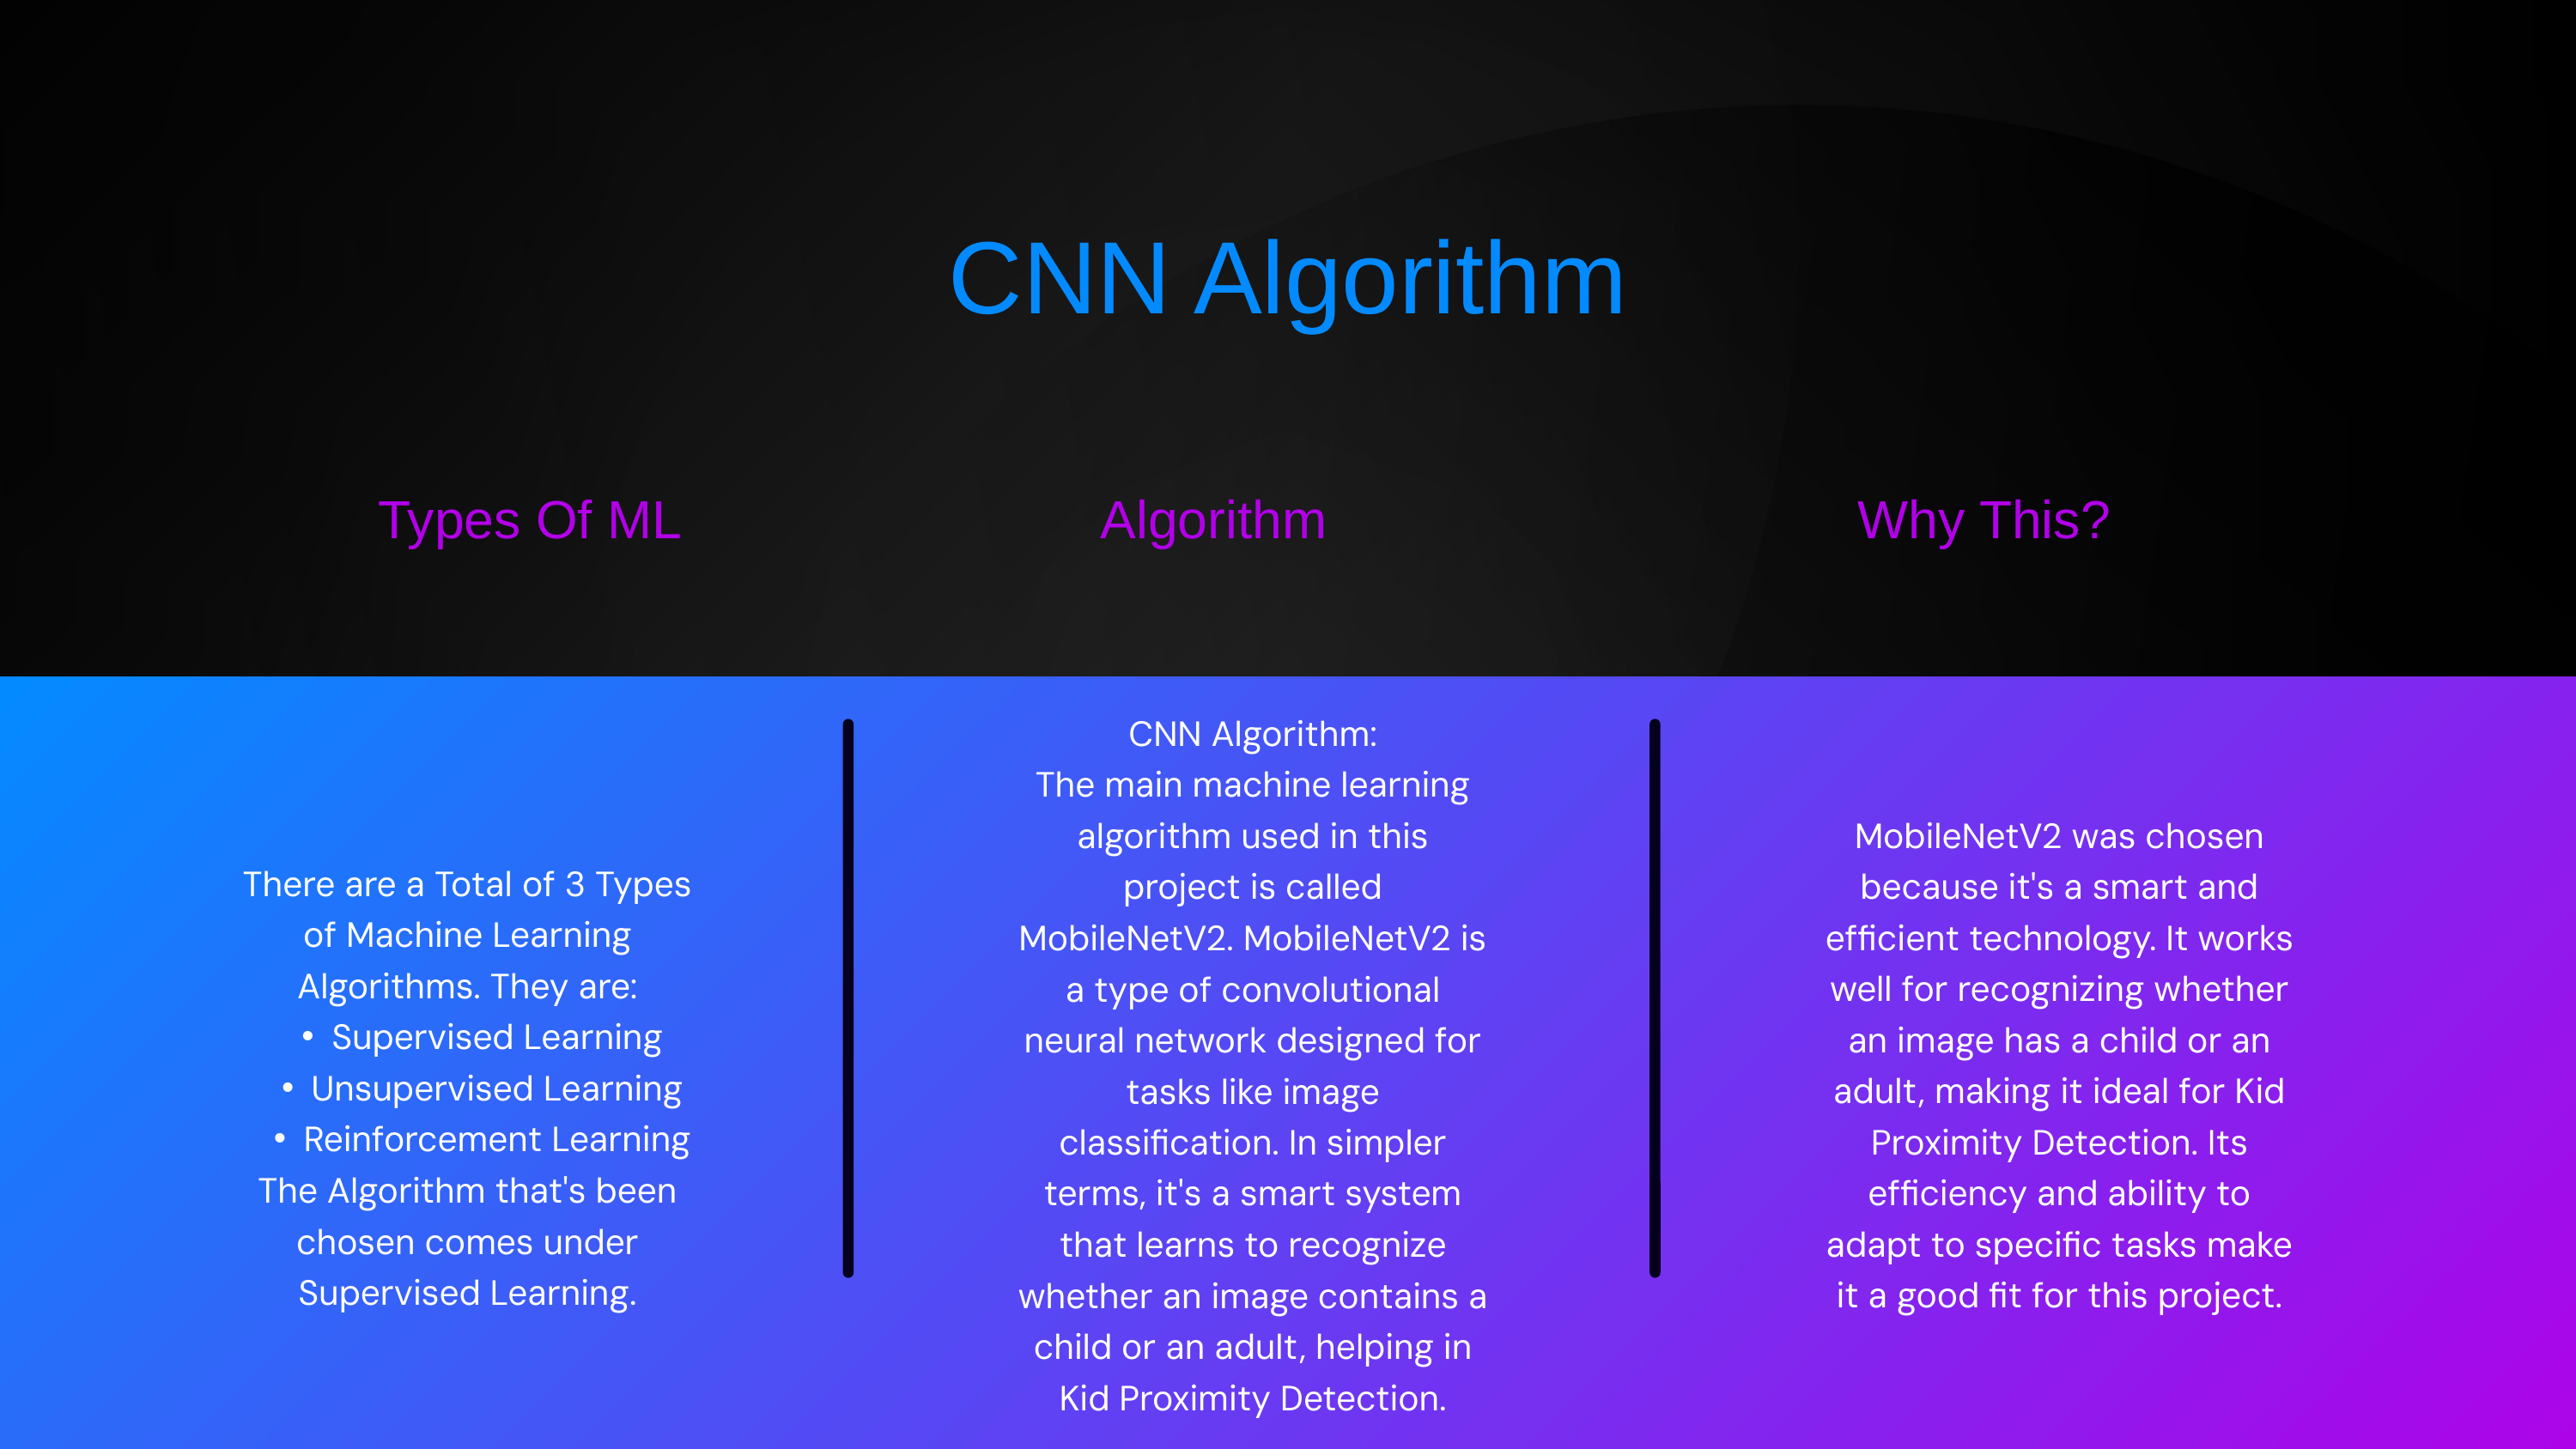

CNN Algorithm
Types Of ML
Algorithm
Why This?

CNN Algorithm:
The main machine learning algorithm used in this project is called MobileNetV2. MobileNetV2 is a type of convolutional neural network designed for tasks like image classification. In simpler terms, it's a smart system that learns to recognize whether an image contains a child or an adult, helping in Kid Proximity Detection.

MobileNetV2 was chosen because it's a smart and efficient technology. It works well for recognizing whether an image has a child or an adult, making it ideal for Kid Proximity Detection. Its efficiency and ability to adapt to specific tasks make it a good fit for this project.
There are a Total of 3 Types of Machine Learning Algorithms. They are:
Supervised Learning
Unsupervised Learning
Reinforcement Learning
The Algorithm that's been chosen comes under Supervised Learning.